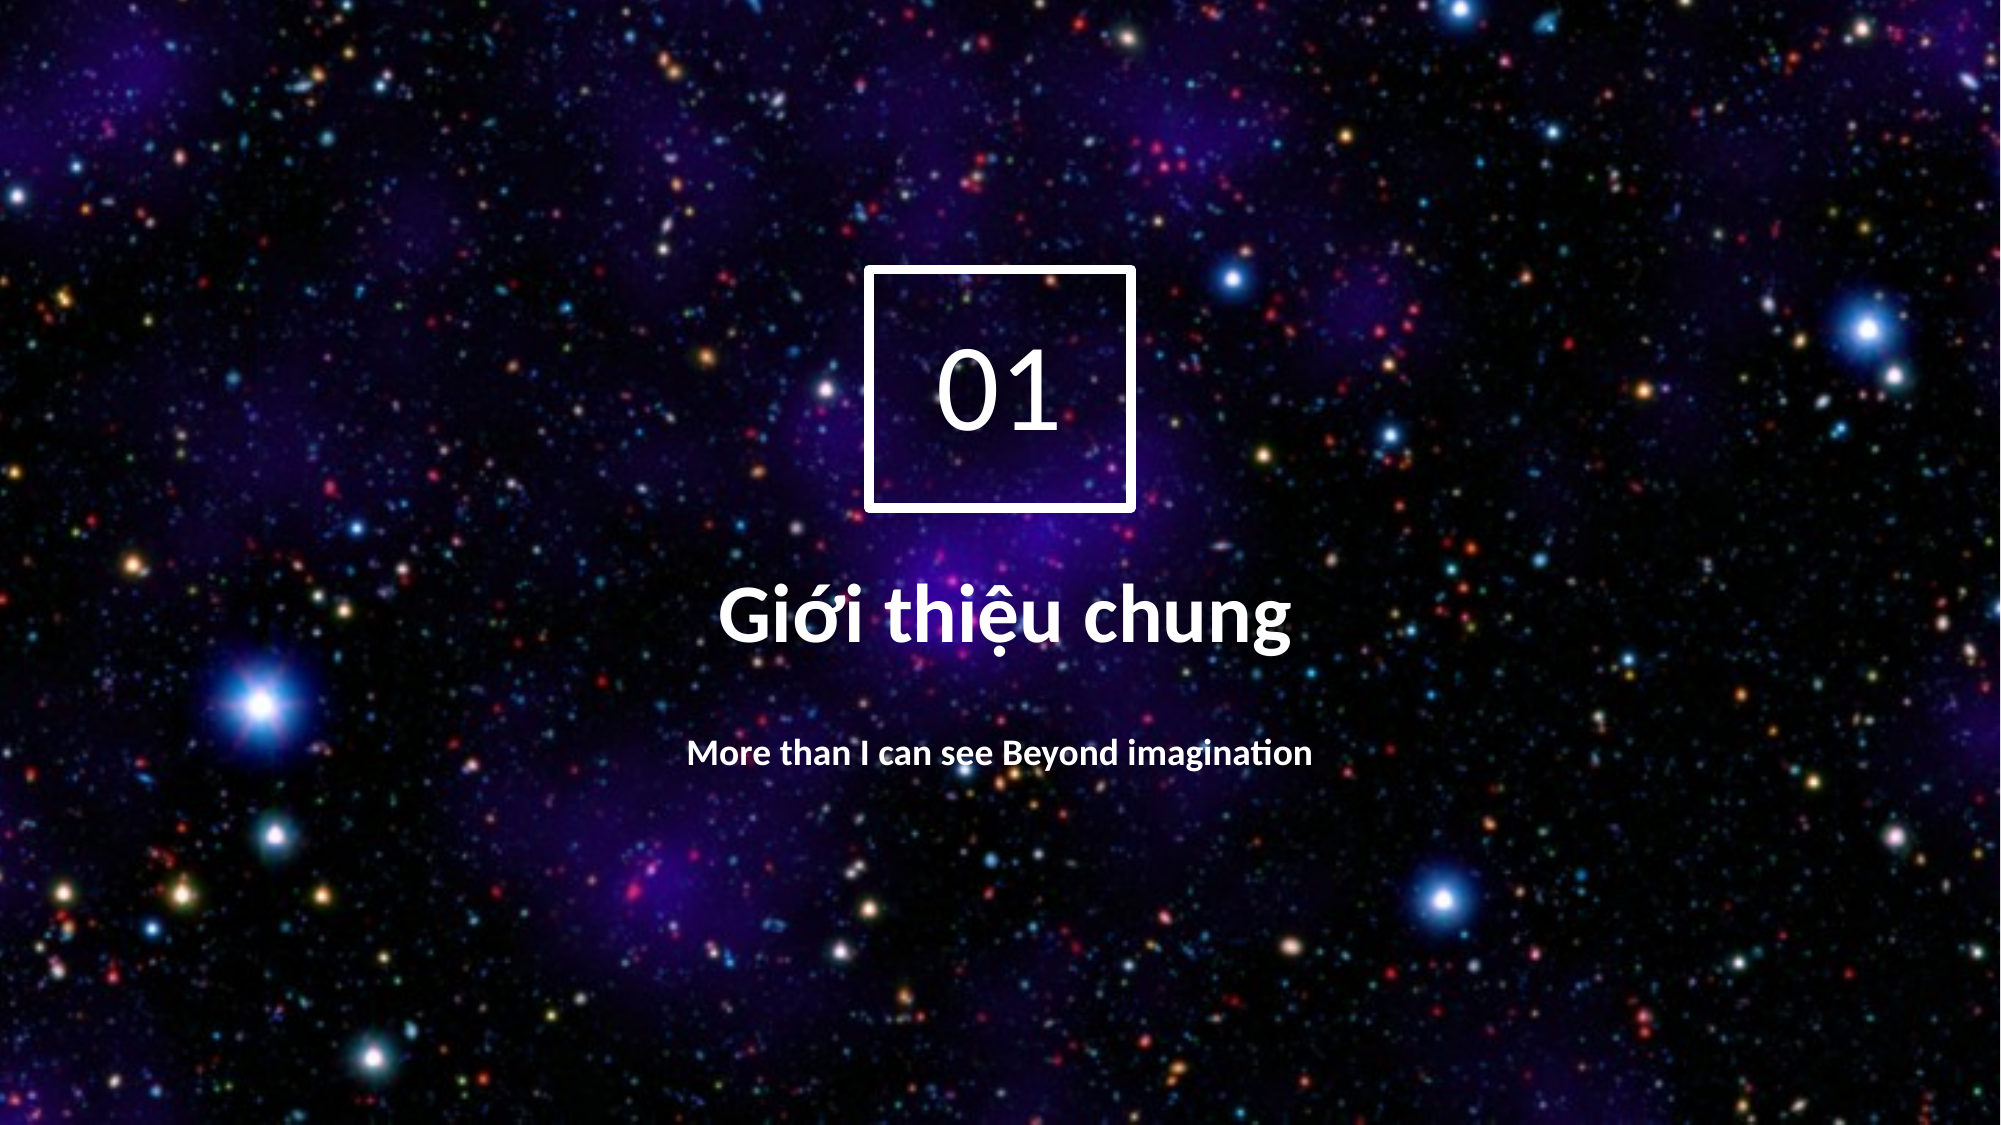

01
Giới thiệu chung
More than I can see Beyond imagination